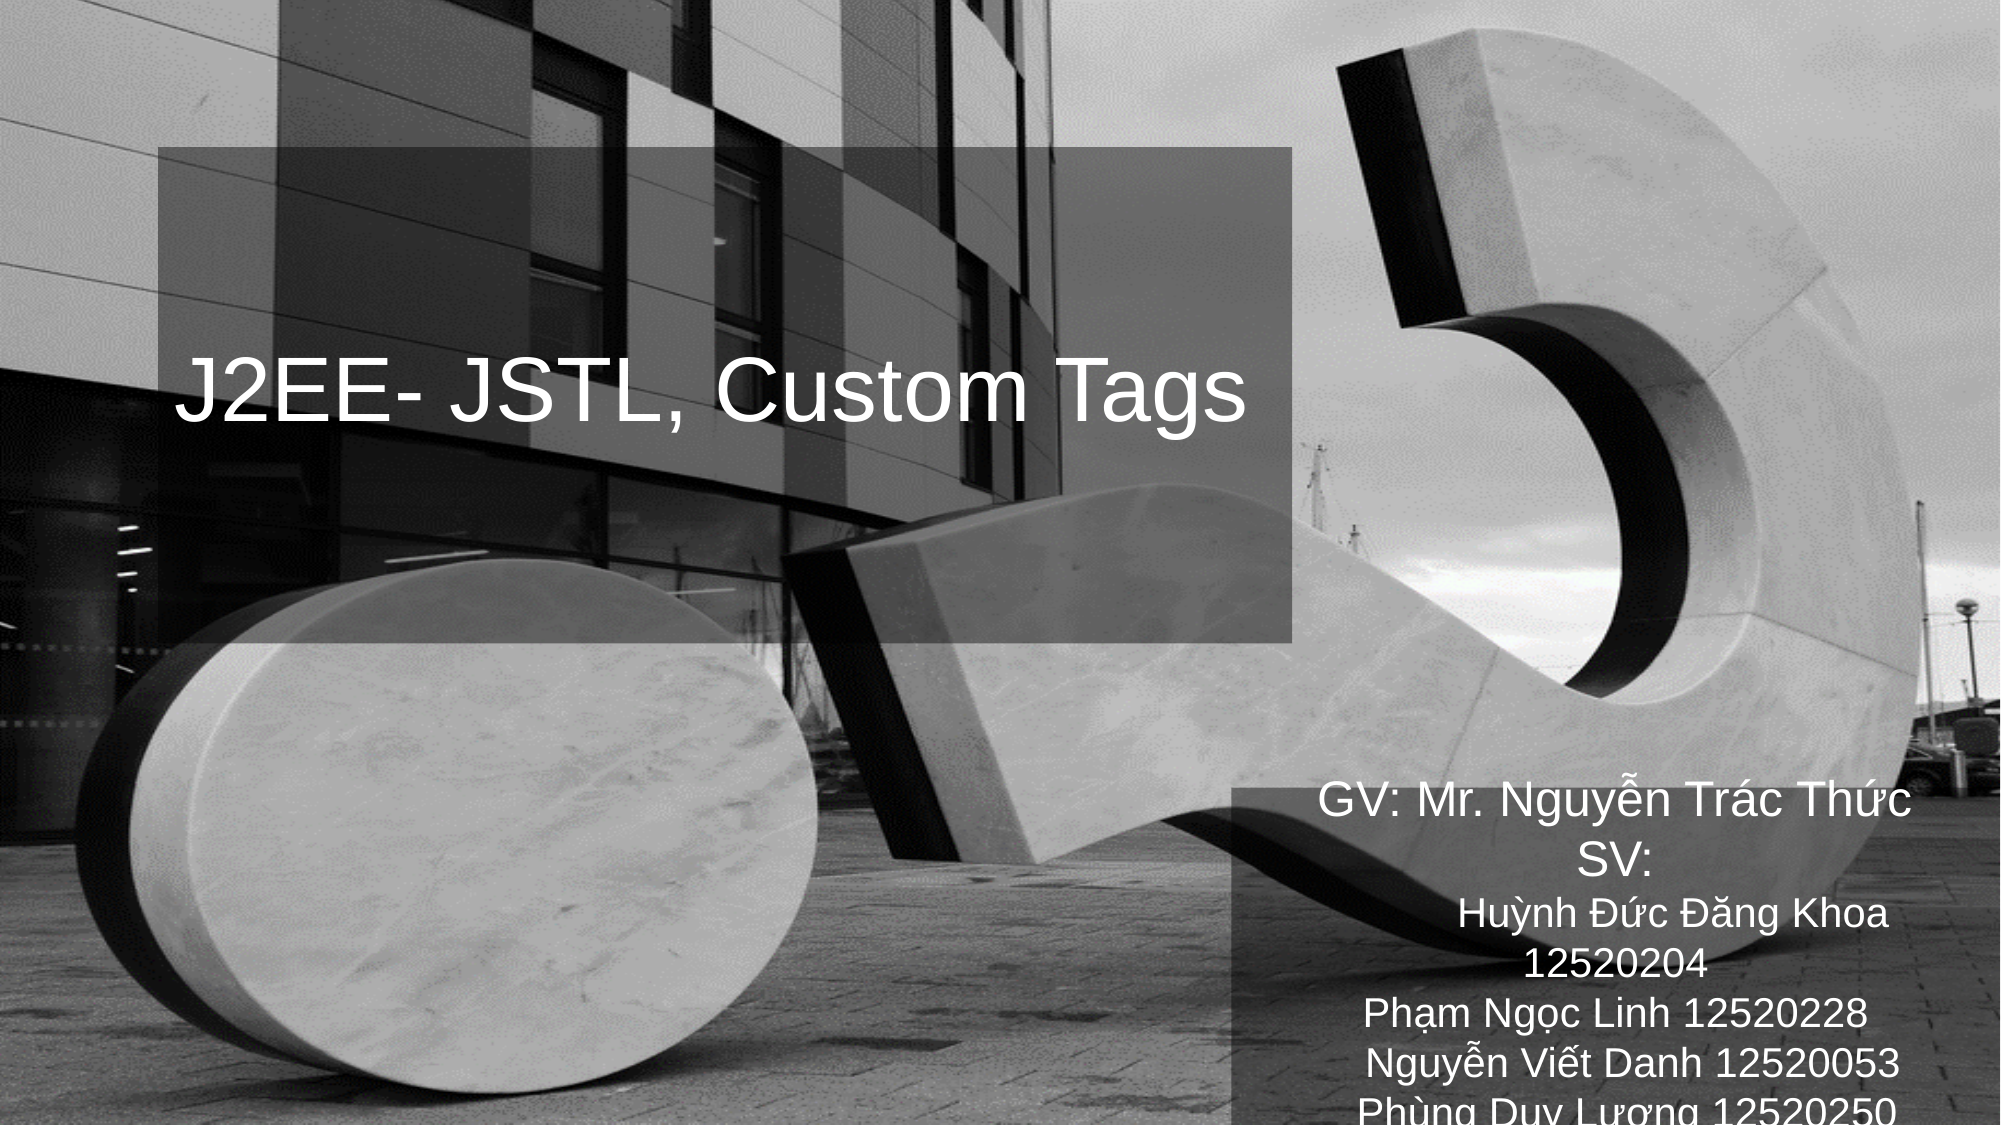

J2EE- JSTL, Custom Tags

GV: Mr. Nguyễn Trác Thức
SV:
          Huỳnh Đức Đăng Khoa 12520204
Phạm Ngọc Linh 12520228
   Nguyễn Viết Danh 12520053
  Phùng Duy Lương 12520250